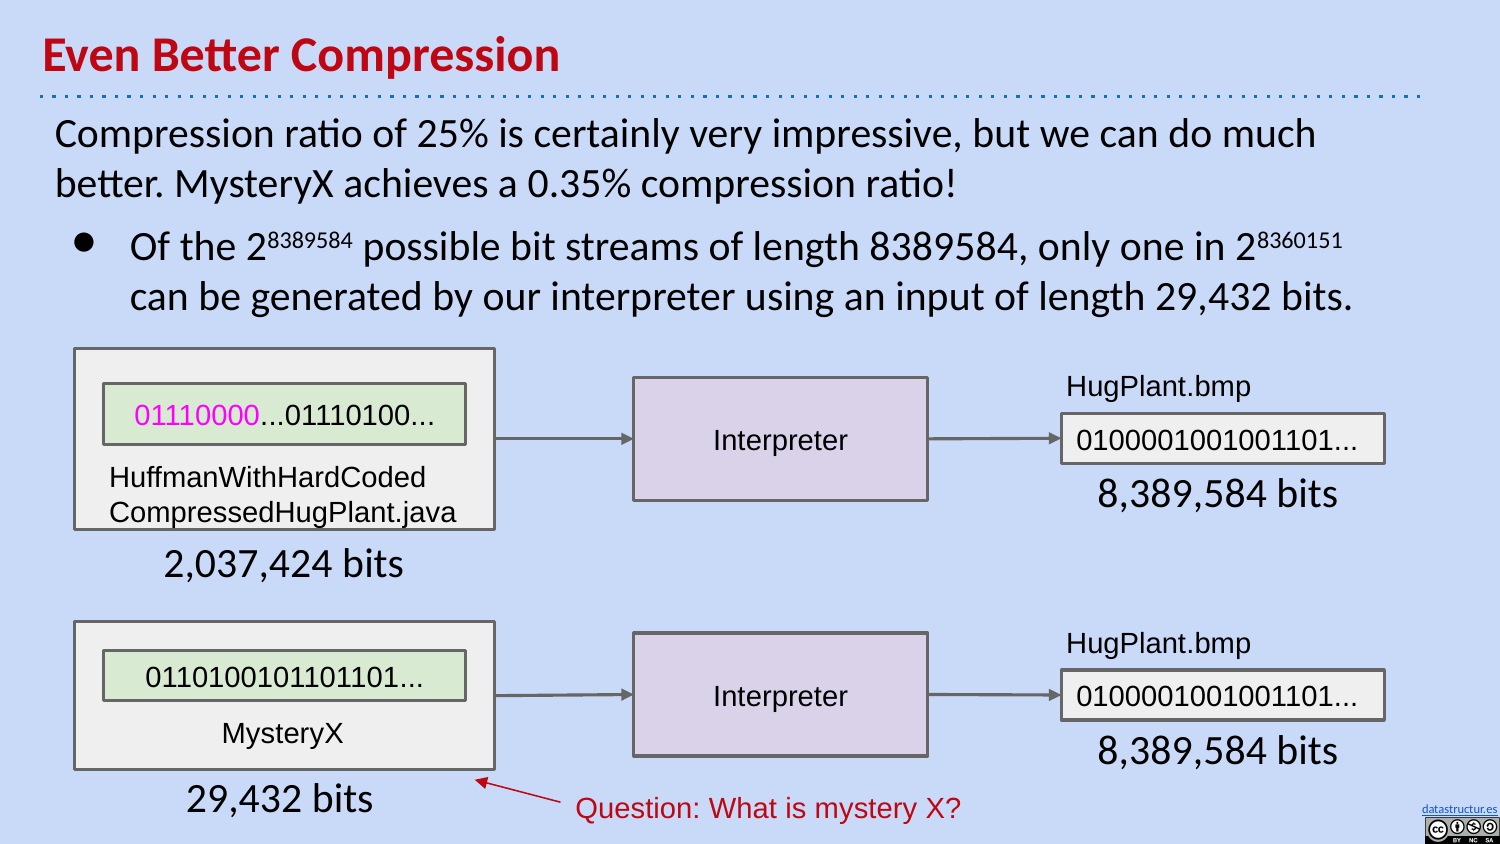

# Even Better Compression
Compression ratio of 25% is certainly very impressive, but we can do much better. MysteryX achieves a 0.35% compression ratio!
Of the 28389584 possible bit streams of length 8389584, only one in 28360151 can be generated by our interpreter using an input of length 29,432 bits.

01110000...01110100...
HuffmanWithHardCoded  CompressedHugPlant.java
HugPlant.bmp
0100001001001101...
8,389,584 bits
Interpreter
2,037,424 bits
HugPlant.bmp
0100001001001101...
8,389,584 bits

0110100101101101...
MysteryX
29,432 bits
Interpreter
Question: What is mystery X?